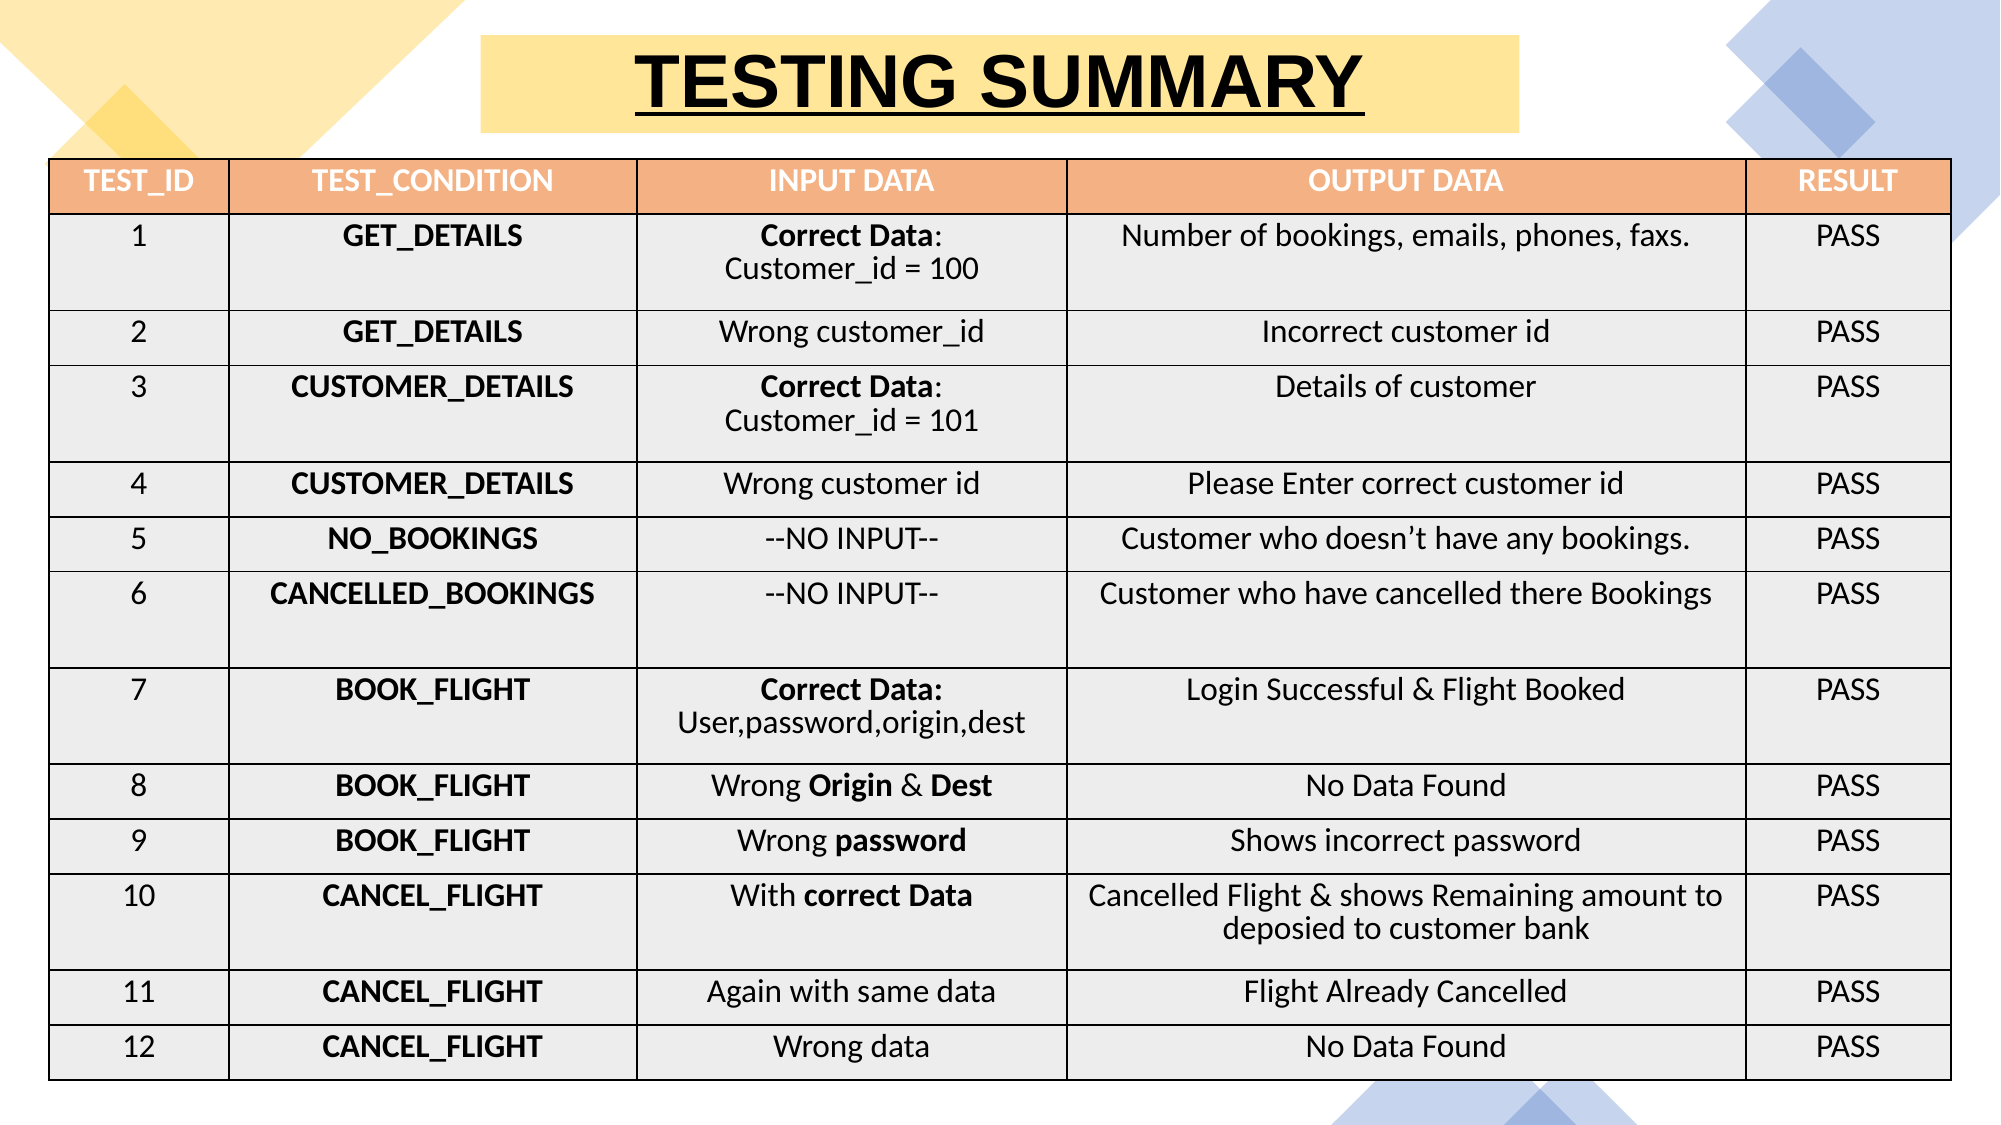

# TESTING SUMMARY

| TEST\_ID | TEST\_CONDITION | INPUT DATA | OUTPUT DATA | RESULT |
| --- | --- | --- | --- | --- |
| 1 | GET\_DETAILS | Correct Data: Customer\_id = 100 | Number of bookings, emails, phones, faxs. | PASS |
| 2 | GET\_DETAILS | Wrong customer\_id | Incorrect customer id | PASS |
| 3 | CUSTOMER\_DETAILS | Correct Data: Customer\_id = 101 | Details of customer | PASS |
| 4 | CUSTOMER\_DETAILS | Wrong customer id | Please Enter correct customer id | PASS |
| 5 | NO\_BOOKINGS | --NO INPUT-- | Customer who doesn’t have any bookings. | PASS |
| 6 | CANCELLED\_BOOKINGS | --NO INPUT-- | Customer who have cancelled there Bookings | PASS |
| 7 | BOOK\_FLIGHT | Correct Data: User,password,origin,dest | Login Successful & Flight Booked | PASS |
| 8 | BOOK\_FLIGHT | Wrong Origin & Dest | No Data Found | PASS |
| 9 | BOOK\_FLIGHT | Wrong password | Shows incorrect password | PASS |
| 10 | CANCEL\_FLIGHT | With correct Data | Cancelled Flight & shows Remaining amount to deposied to customer bank | PASS |
| 11 | CANCEL\_FLIGHT | Again with same data | Flight Already Cancelled | PASS |
| 12 | CANCEL\_FLIGHT | Wrong data | No Data Found | PASS |